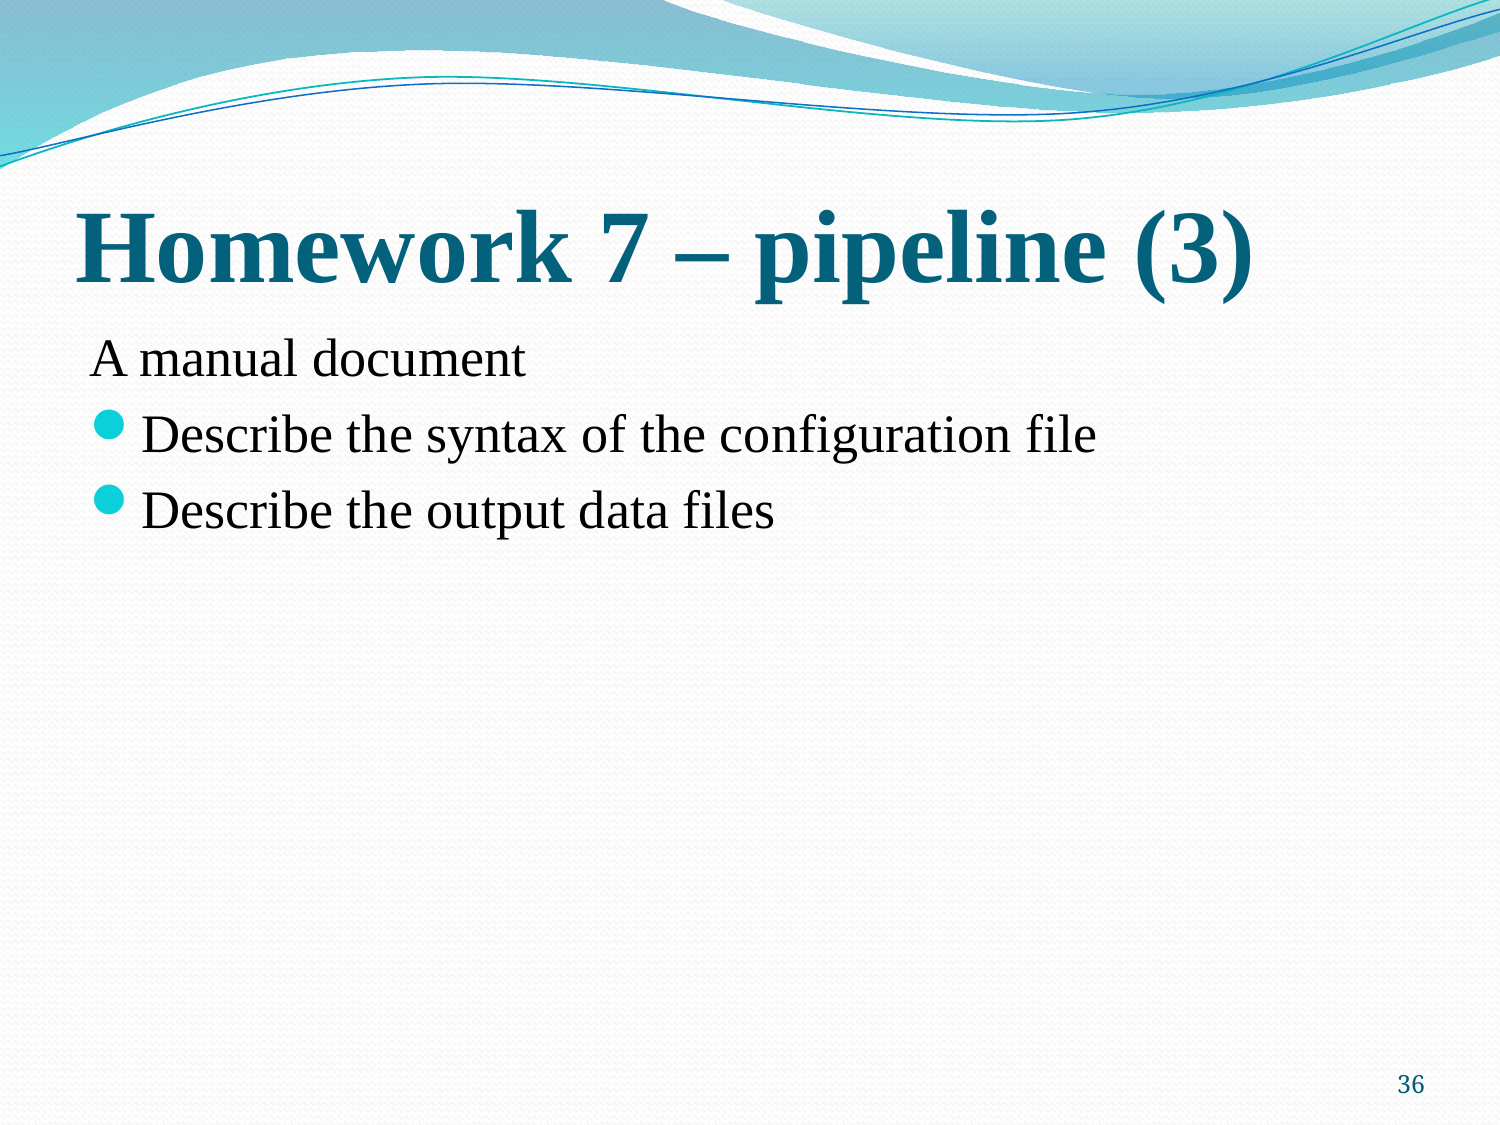

# Homework 7 – pipeline (3)
A manual document
Describe the syntax of the configuration file
Describe the output data files
36